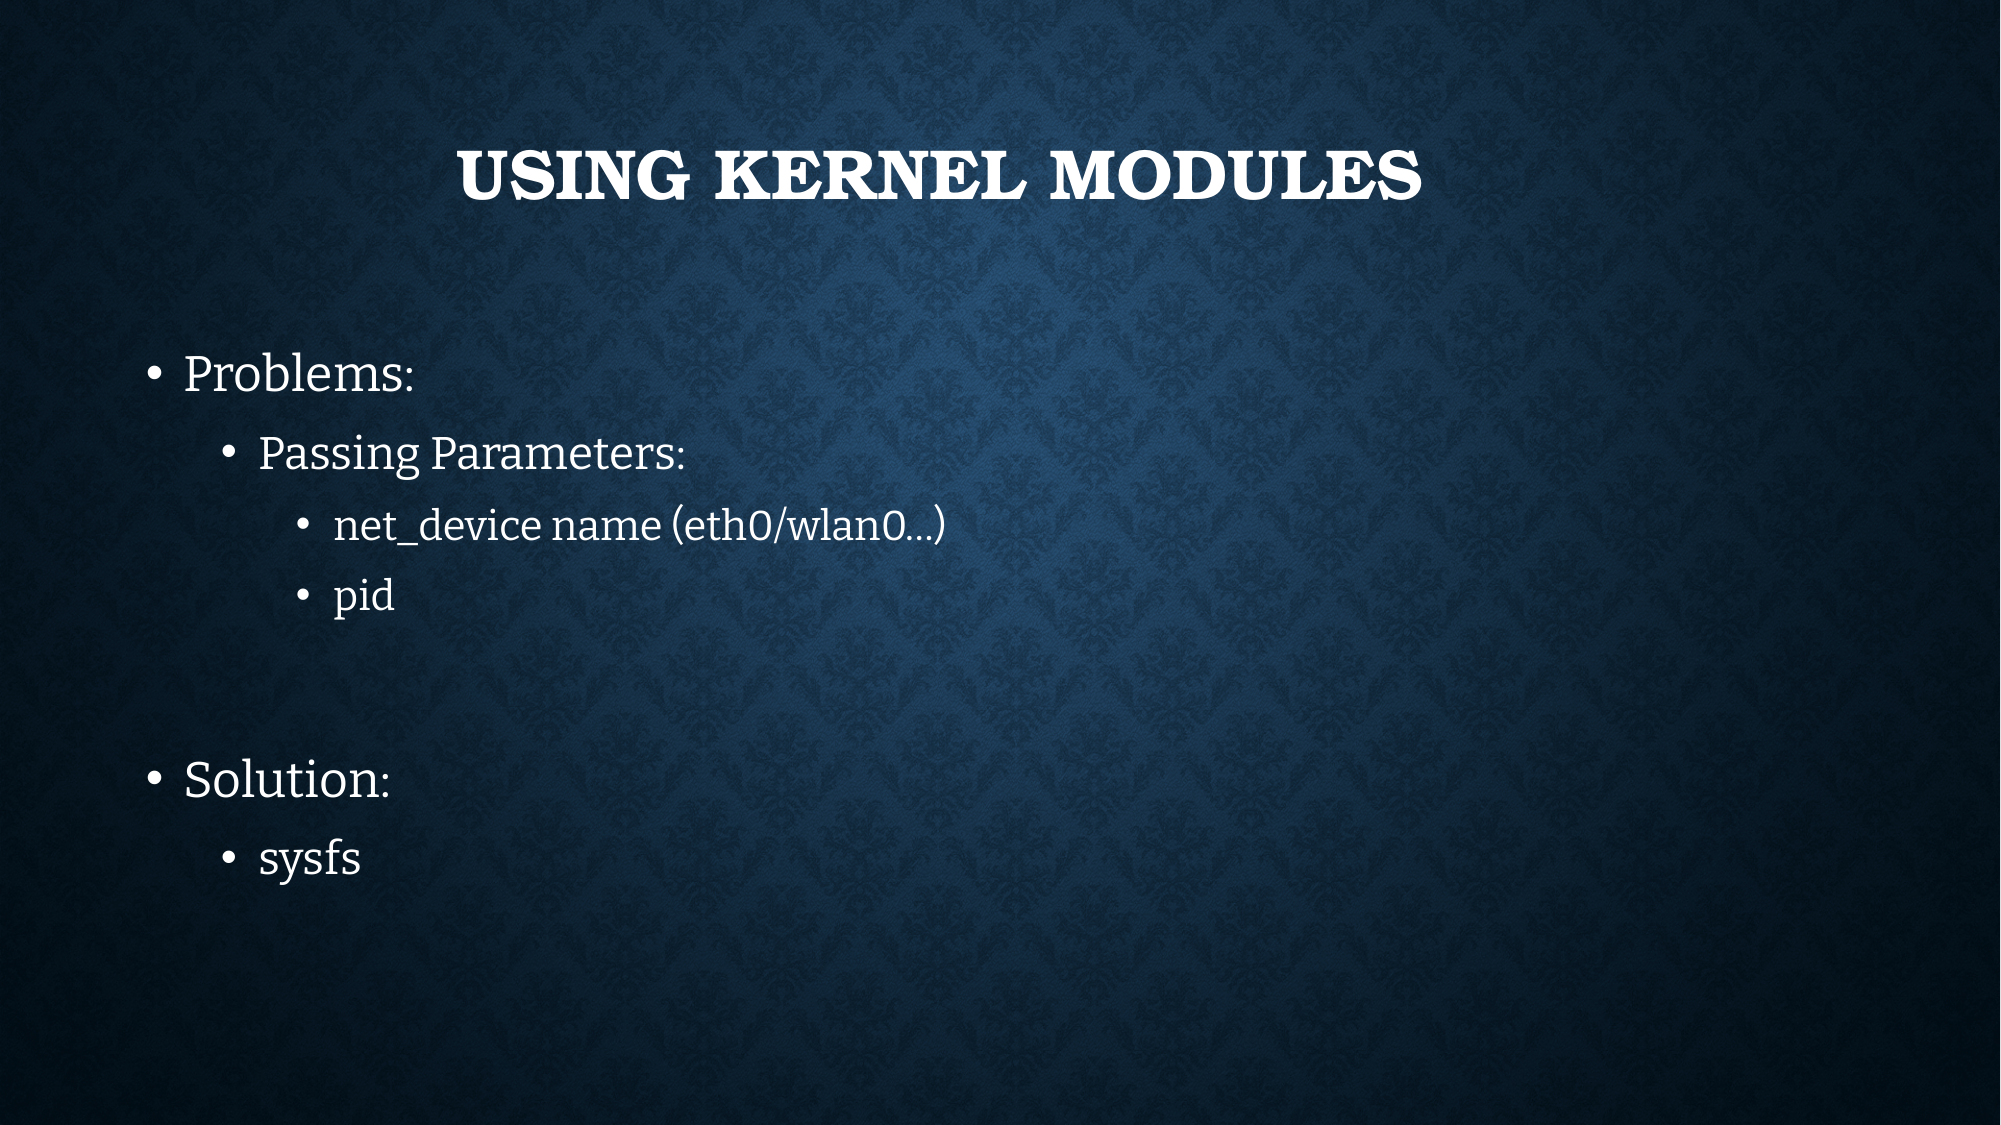

# using kernel modules
Problems:
Passing Parameters:
net_device name (eth0/wlan0…)
pid

Solution:
sysfs